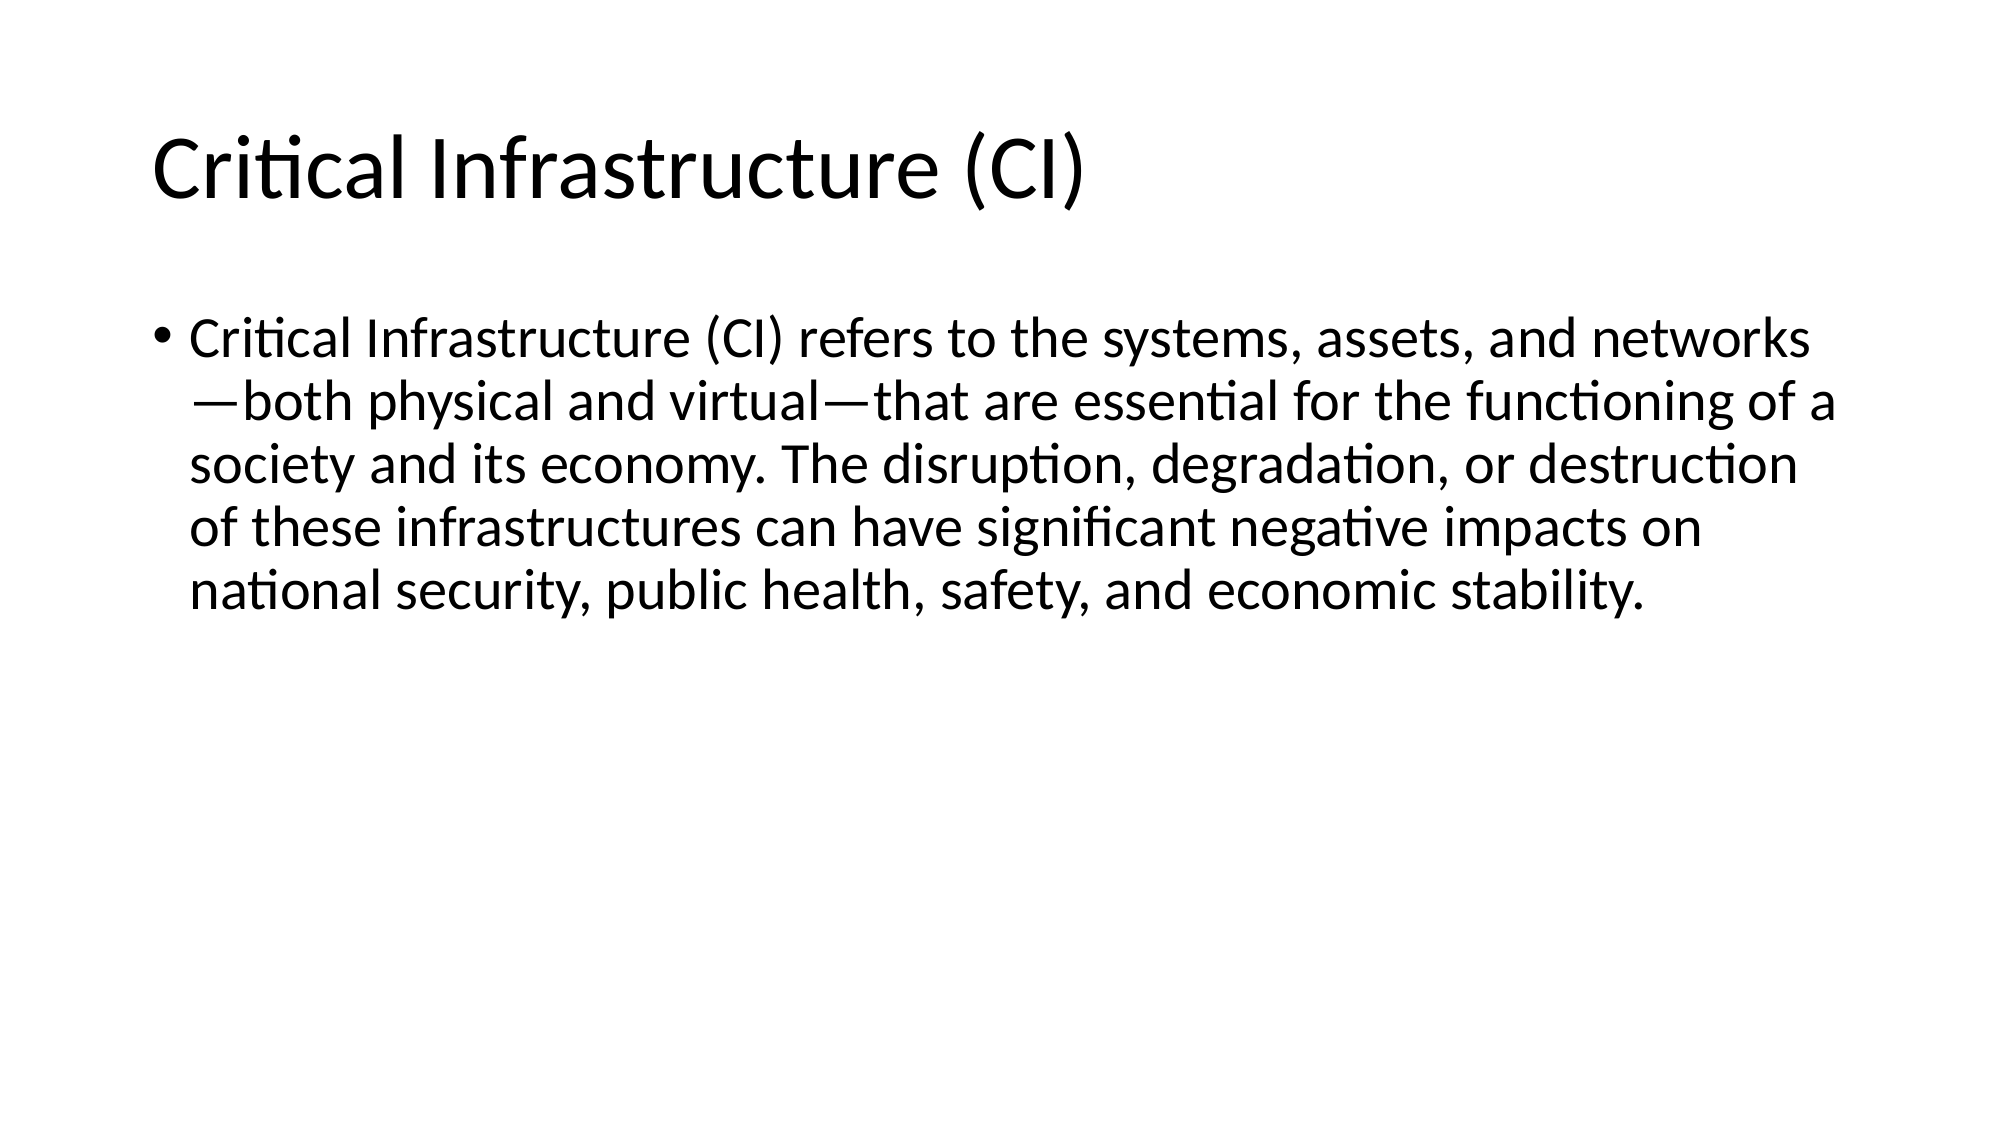

# Critical Infrastructure (CI)
Critical Infrastructure (CI) refers to the systems, assets, and networks—both physical and virtual—that are essential for the functioning of a society and its economy. The disruption, degradation, or destruction of these infrastructures can have significant negative impacts on national security, public health, safety, and economic stability.